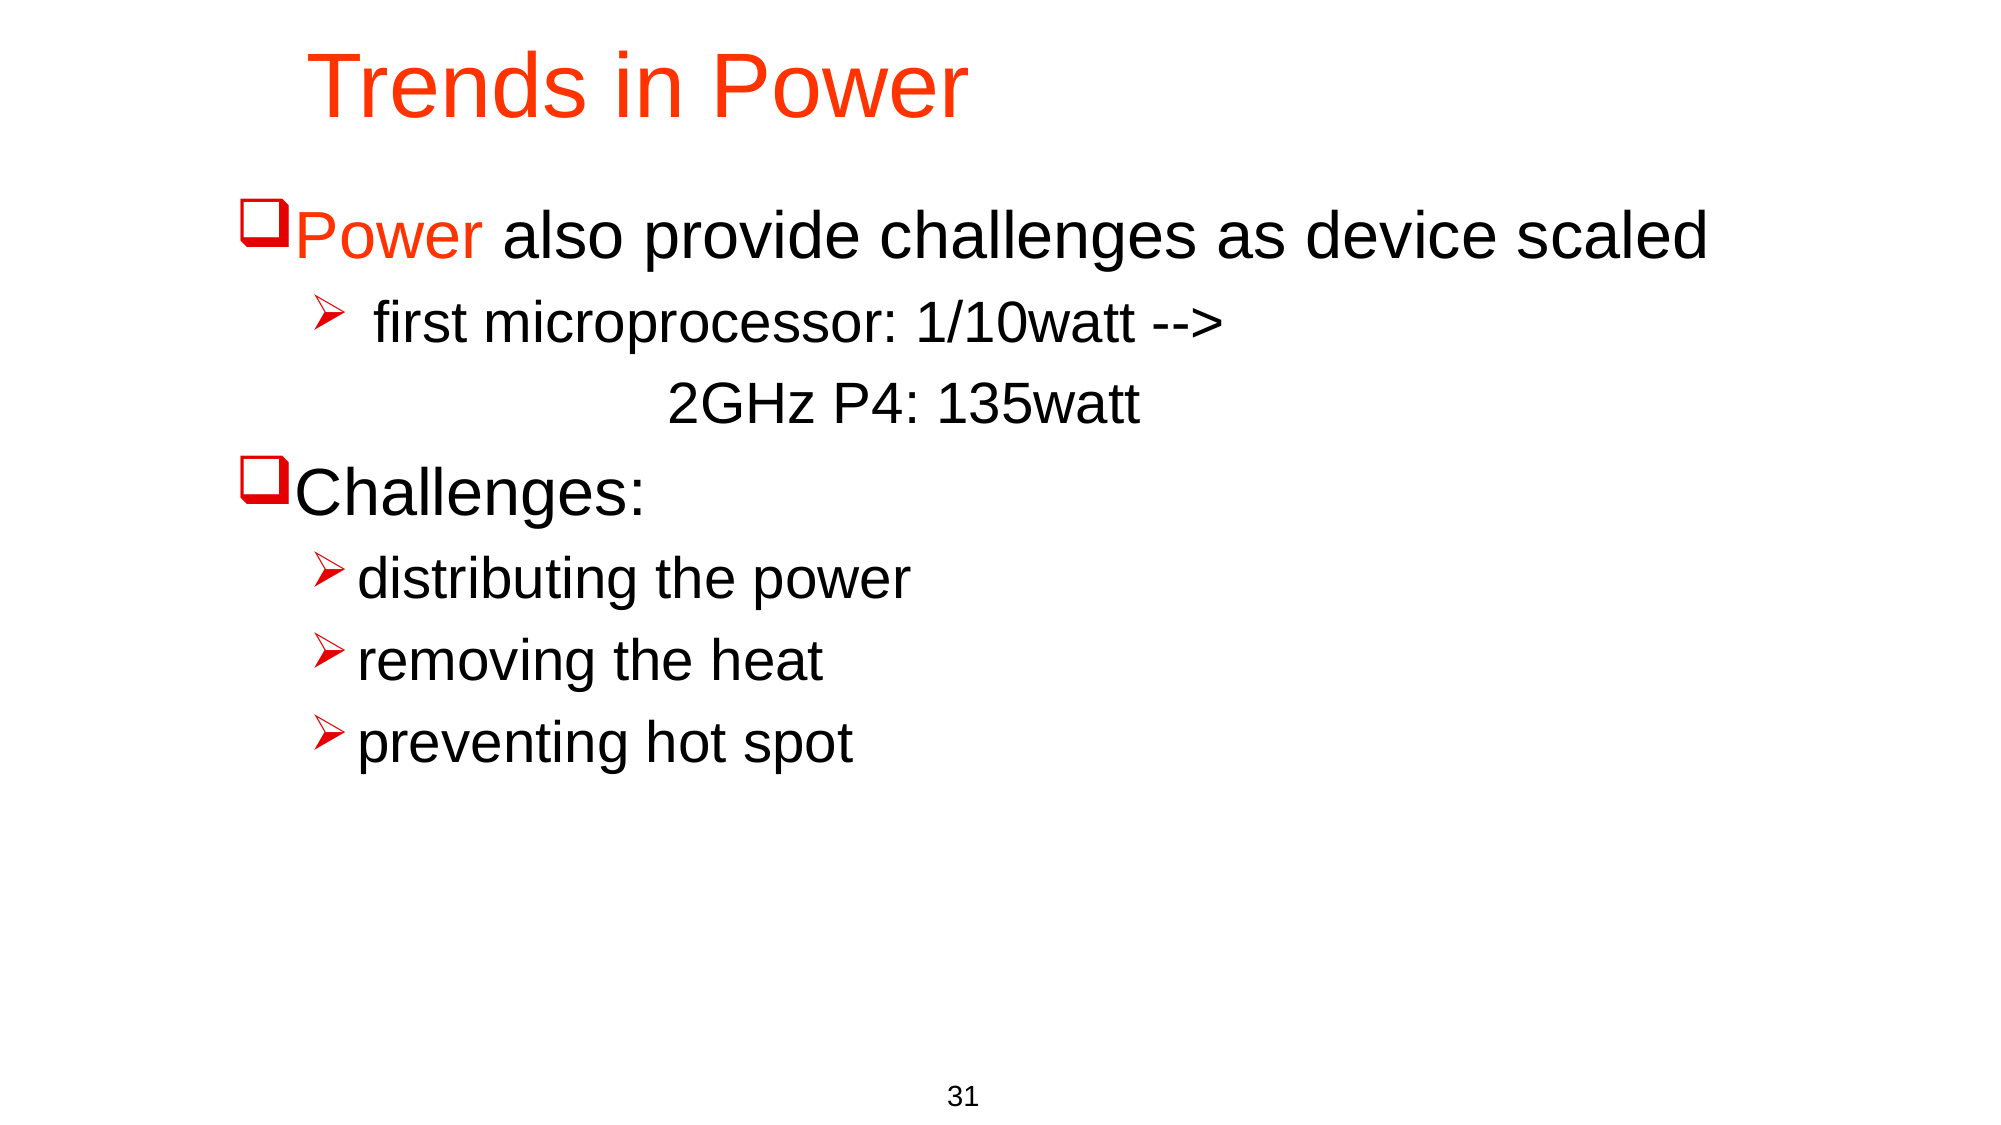

# Trends in Power
Power also provide challenges as device scaled
 first microprocessor: 1/10watt -->
                      2GHz P4: 135watt
Challenges:
distributing the power
removing the heat
preventing hot spot